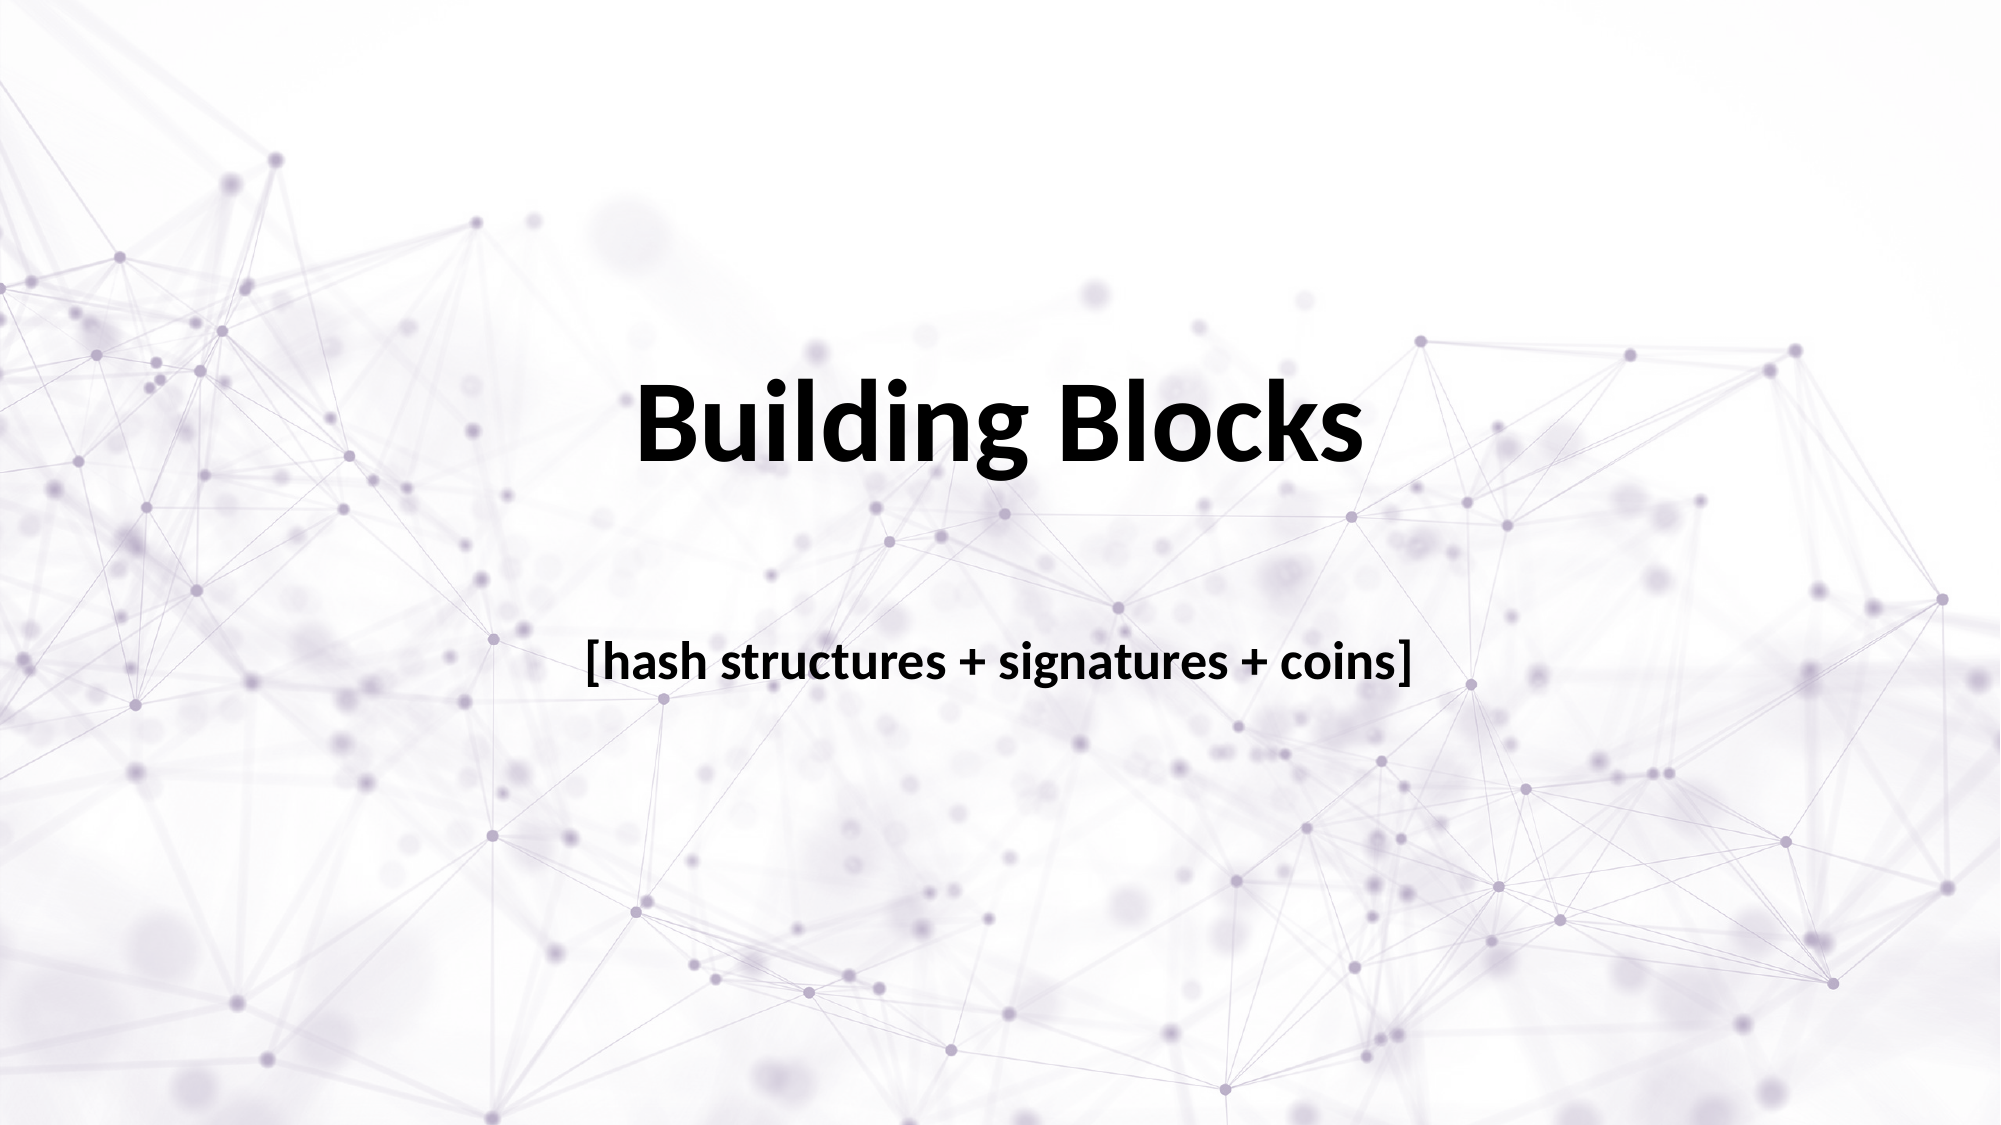

# Building Blocks [hash structures + signatures + coins]